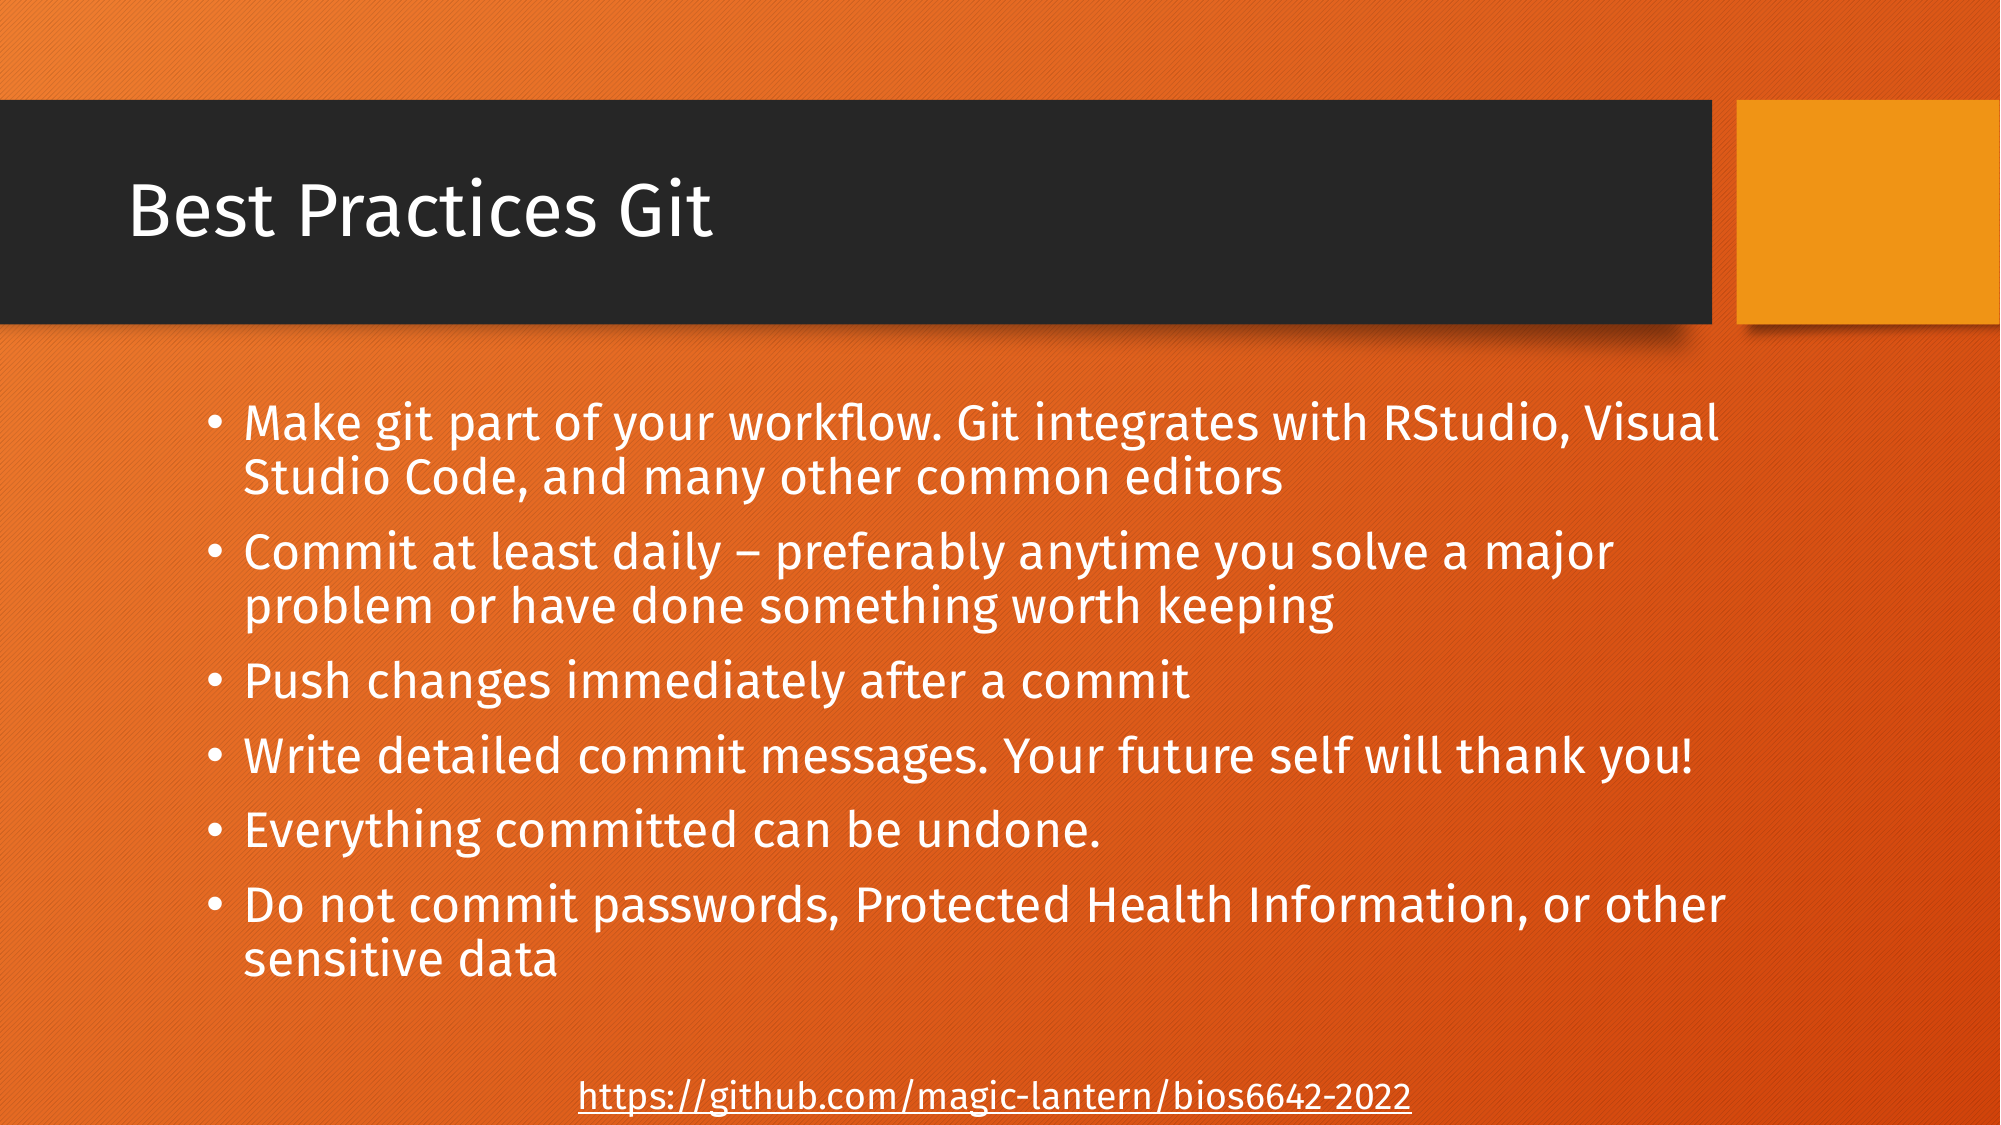

# Best Practices Git
Make git part of your workflow. Git integrates with RStudio, Visual Studio Code, and many other common editors
Commit at least daily – preferably anytime you solve a major problem or have done something worth keeping
Push changes immediately after a commit
Write detailed commit messages. Your future self will thank you!
Everything committed can be undone.
Do not commit passwords, Protected Health Information, or other sensitive data
https://github.com/magic-lantern/bios6642-2022